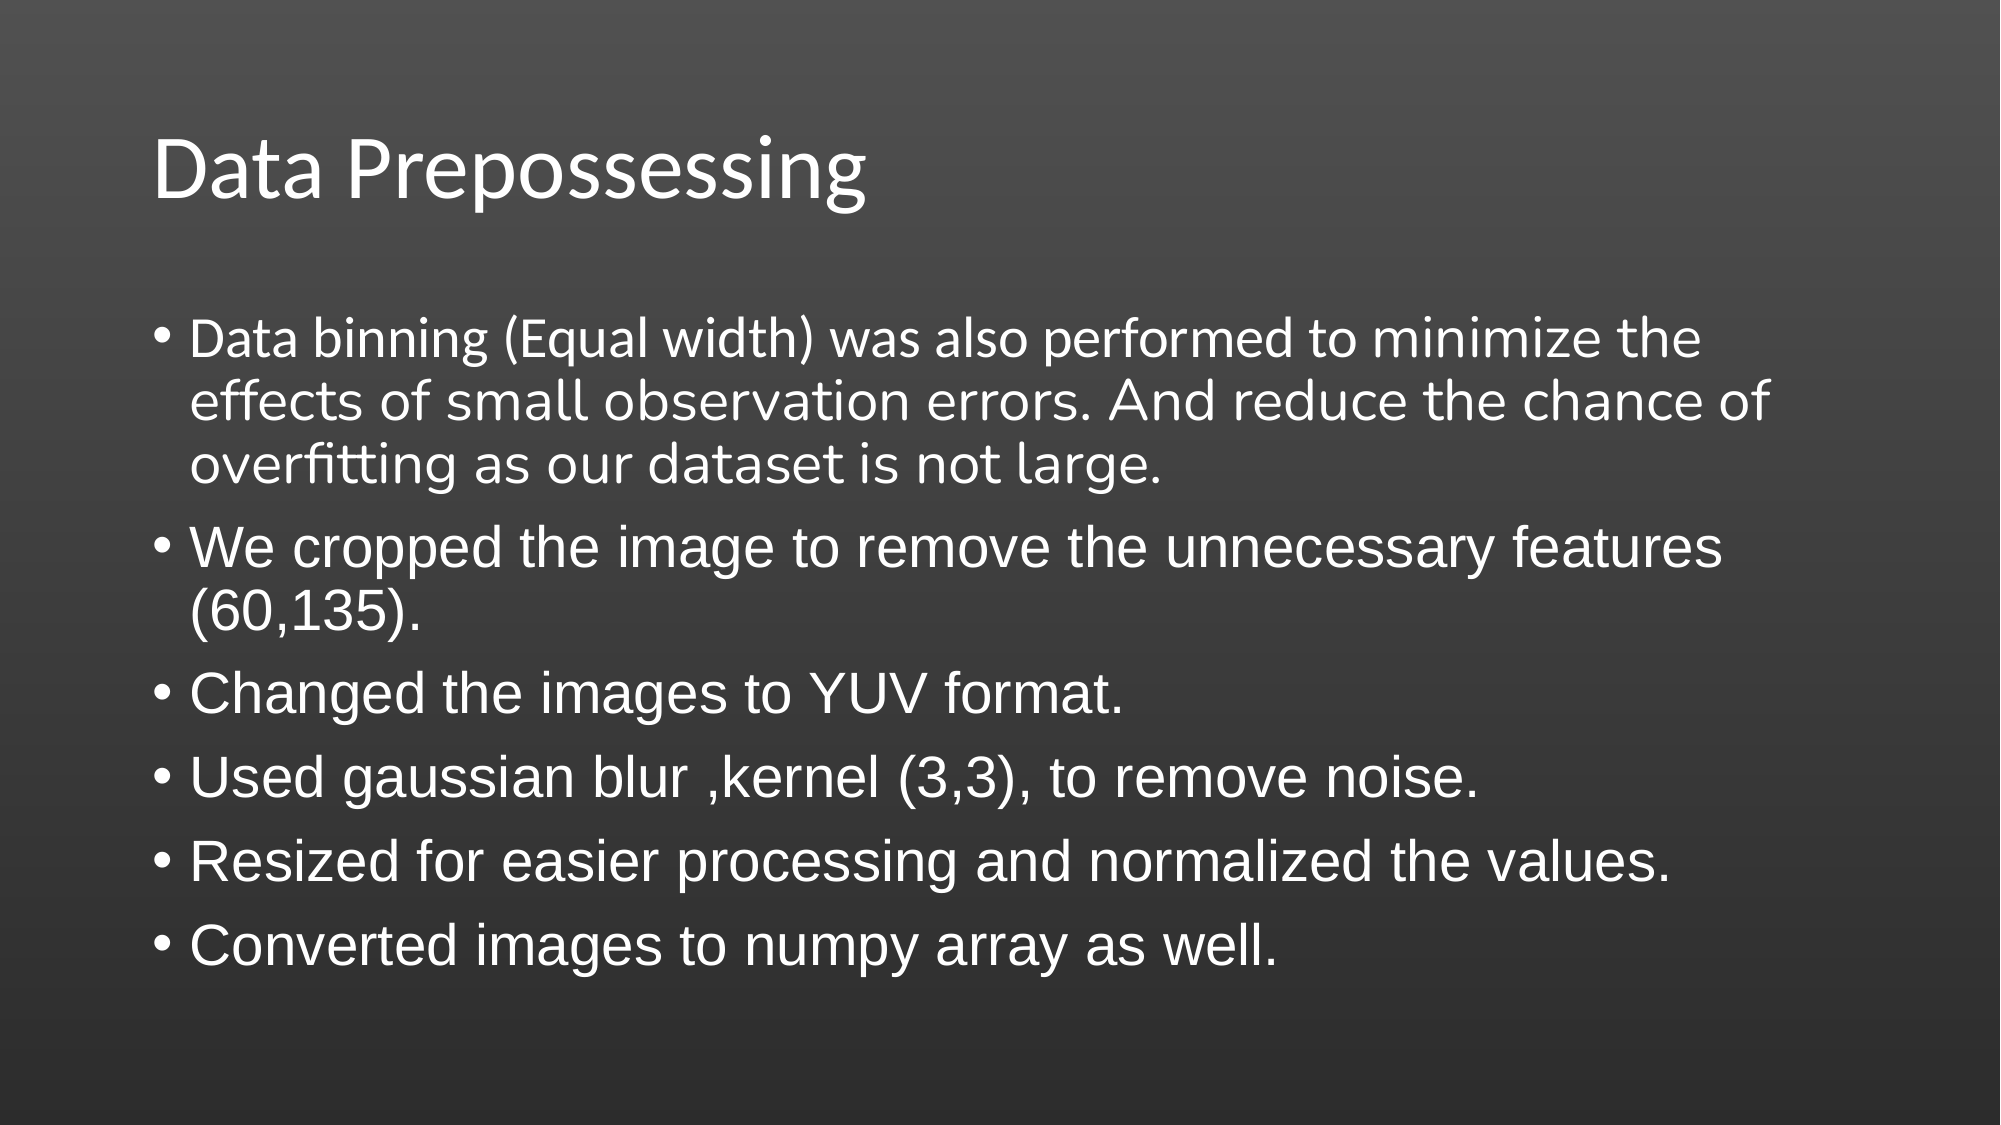

# Data Prepossessing
Data binning (Equal width) was also performed to minimize the effects of small observation errors. And reduce the chance of overfitting as our dataset is not large.
We cropped the image to remove the unnecessary features (60,135).
Changed the images to YUV format.
Used gaussian blur ,kernel (3,3), to remove noise.
Resized for easier processing and normalized the values.
Converted images to numpy array as well.